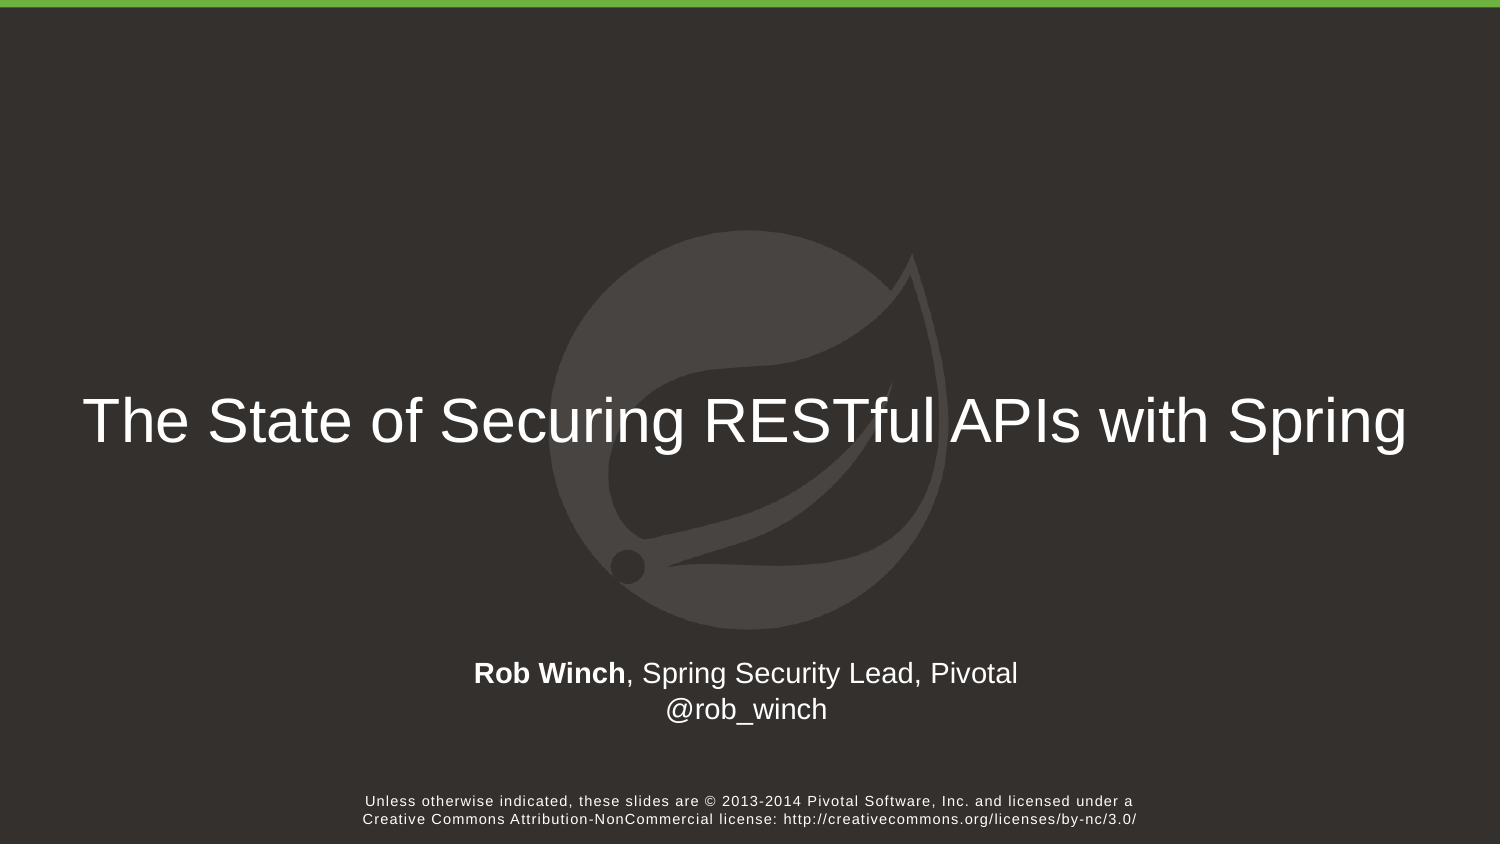

# The State of Securing RESTful APIs with Spring
Rob Winch, Spring Security Lead, Pivotal
@rob_winch